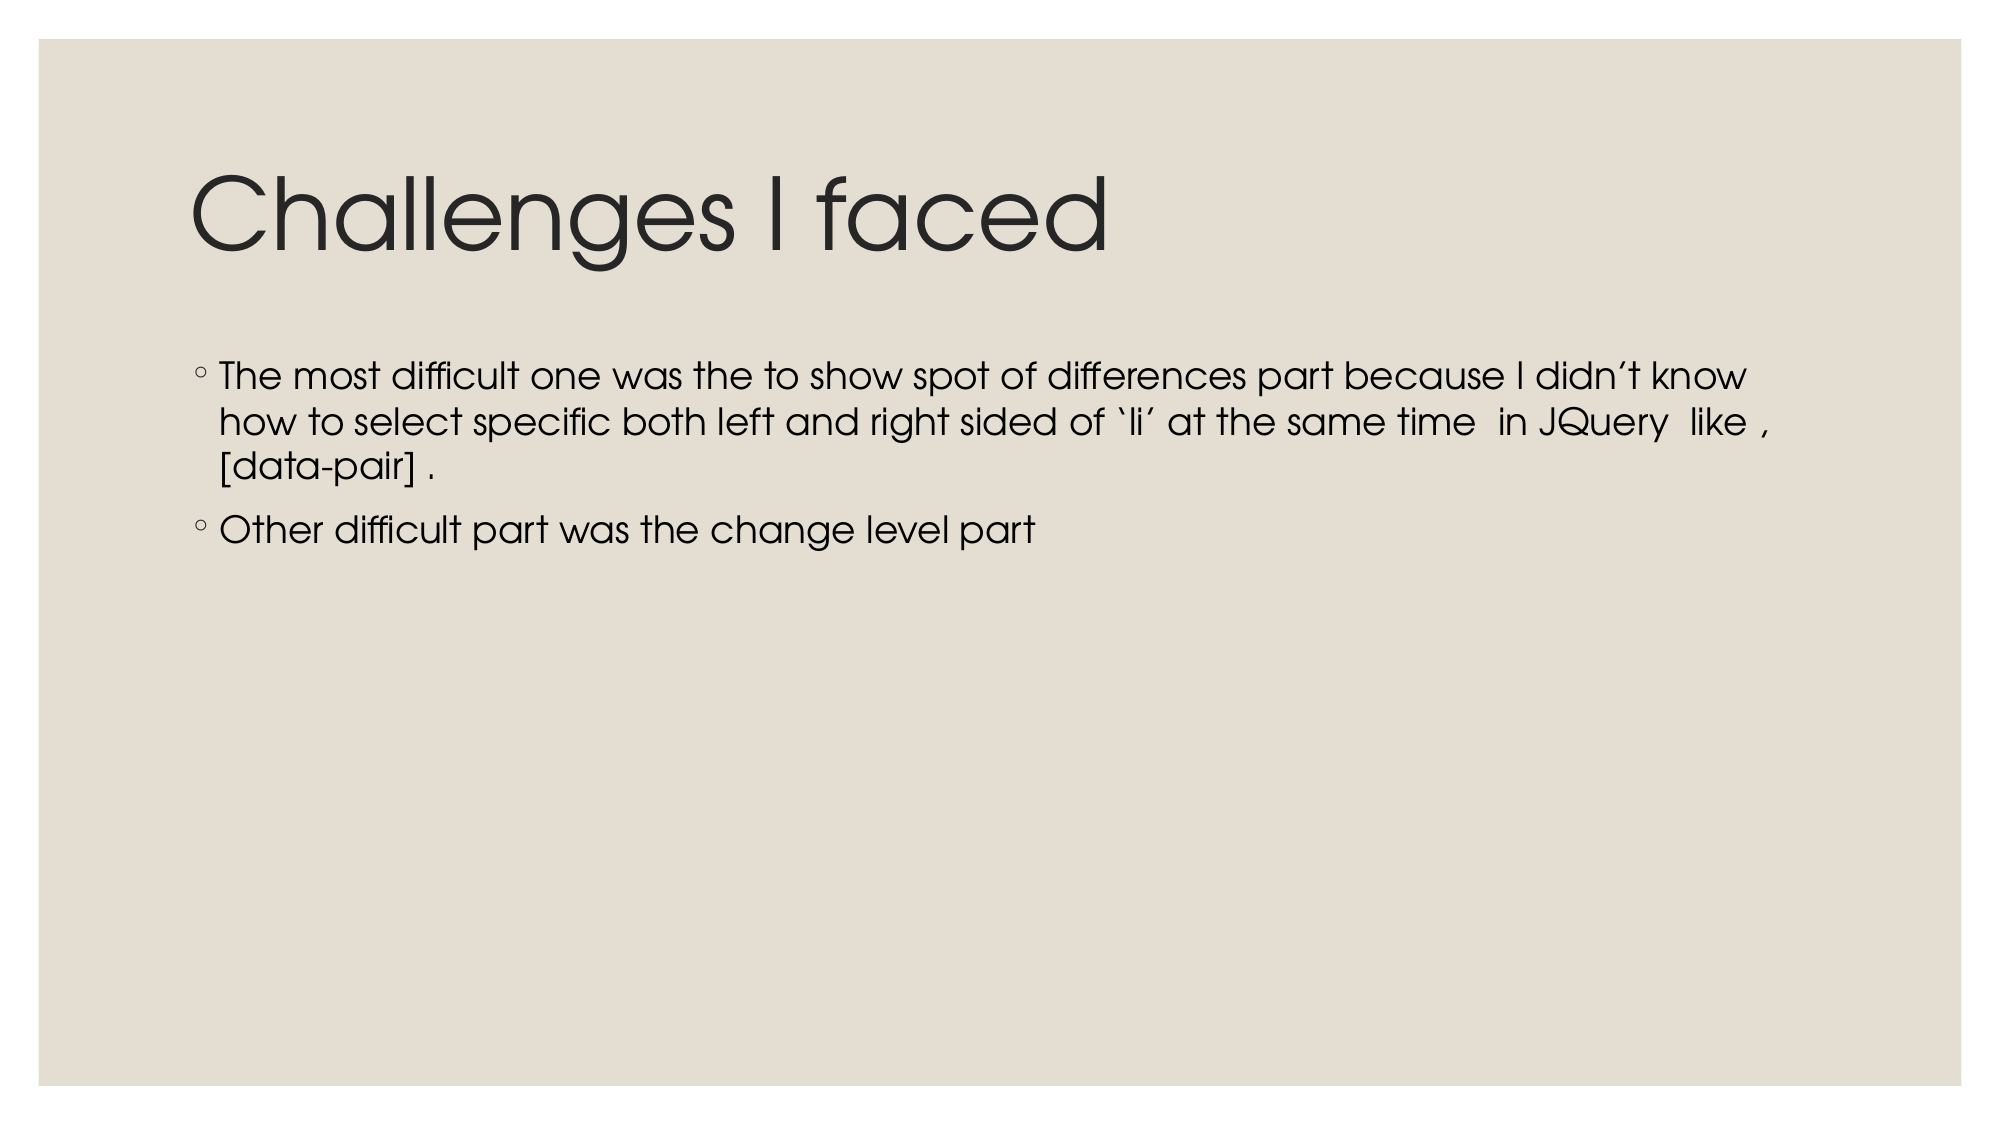

# Challenges I faced
The most difficult one was the to show spot of differences part because I didn’t know how to select specific both left and right sided of ‘li’ at the same time  in JQuery  like , [data-pair] .
Other difficult part was the change level part